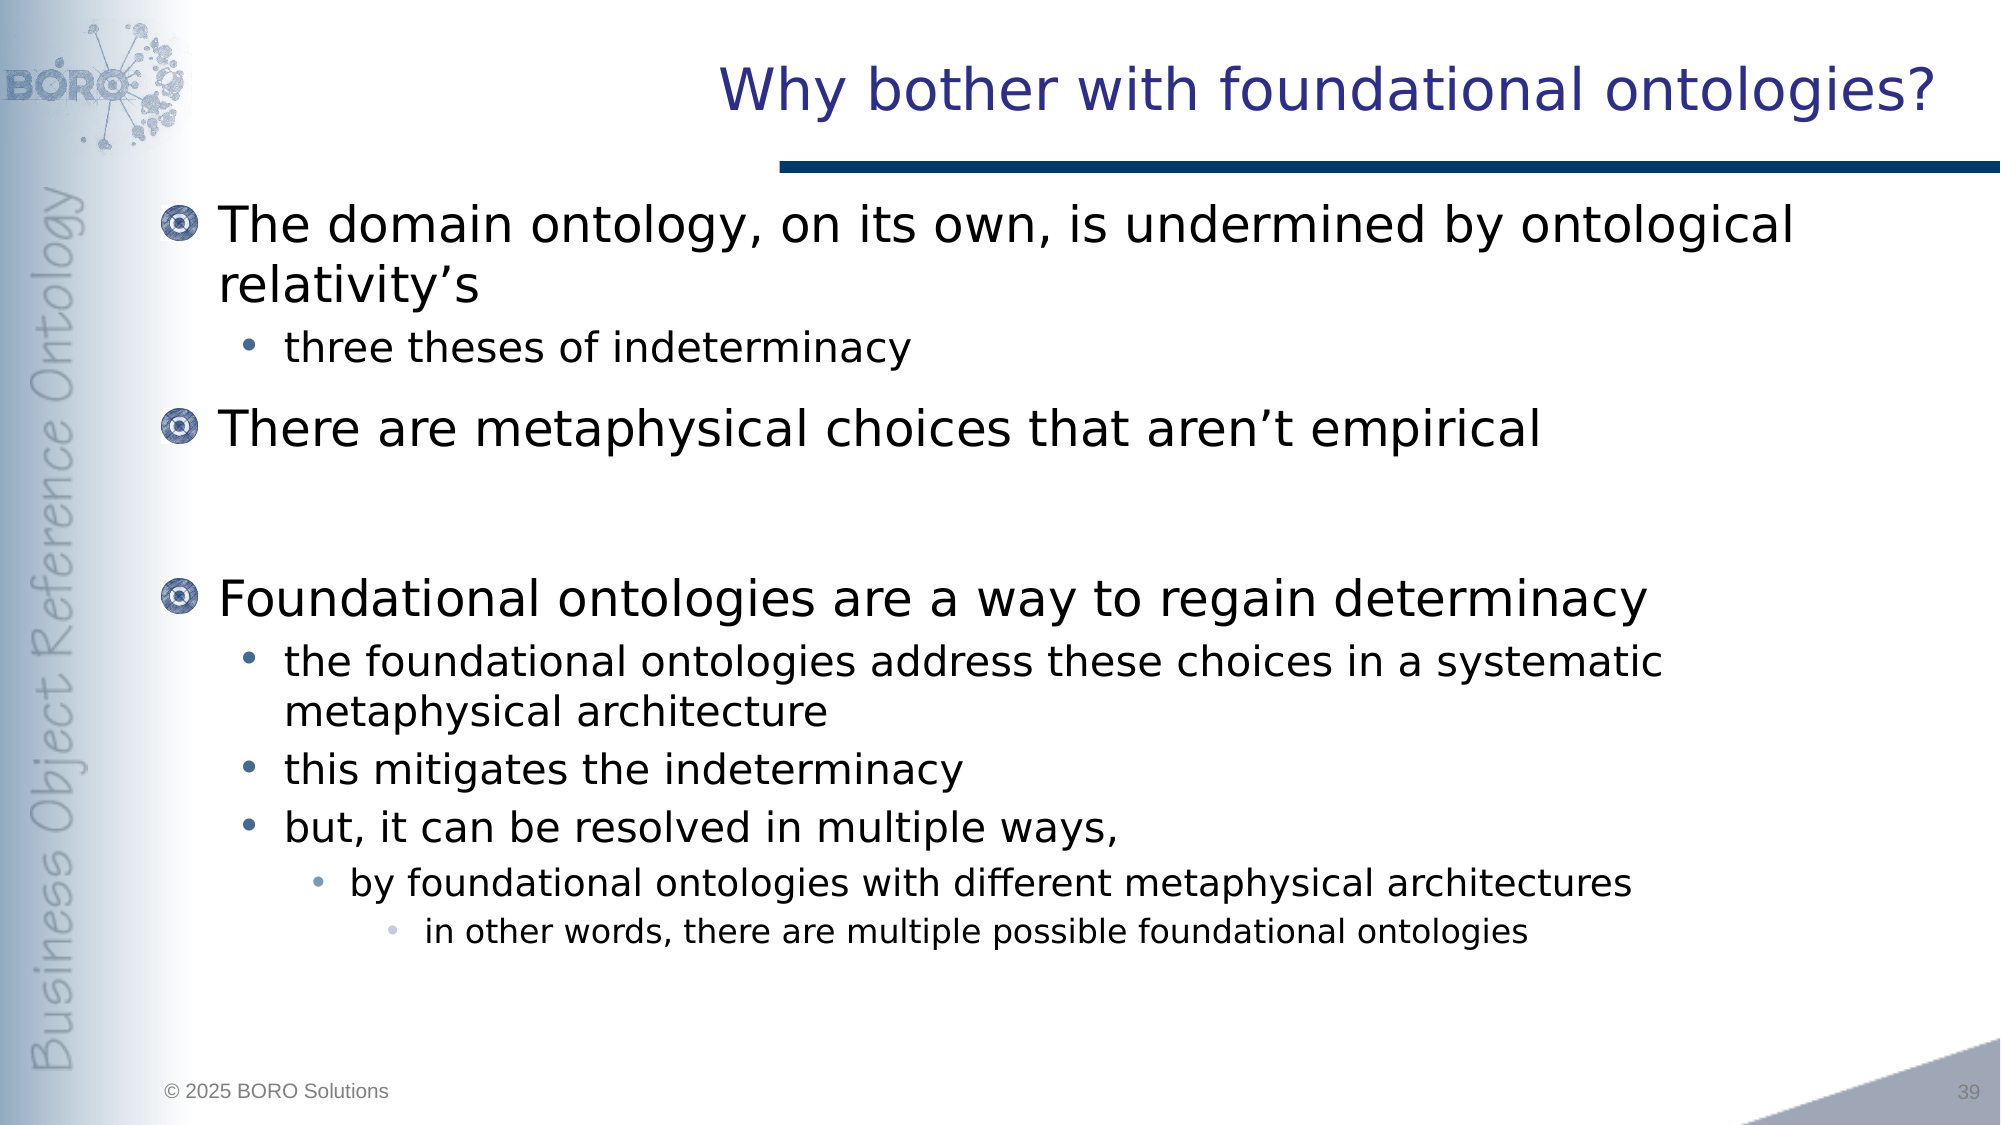

# Why bother with foundational ontologies?
The domain ontology, on its own, is undermined by ontological relativity’s
three theses of indeterminacy
There are metaphysical choices that aren’t empirical

Foundational ontologies are a way to regain determinacy
the foundational ontologies address these choices in a systematic metaphysical architecture
this mitigates the indeterminacy
but, it can be resolved in multiple ways,
by foundational ontologies with different metaphysical architectures
in other words, there are multiple possible foundational ontologies
39